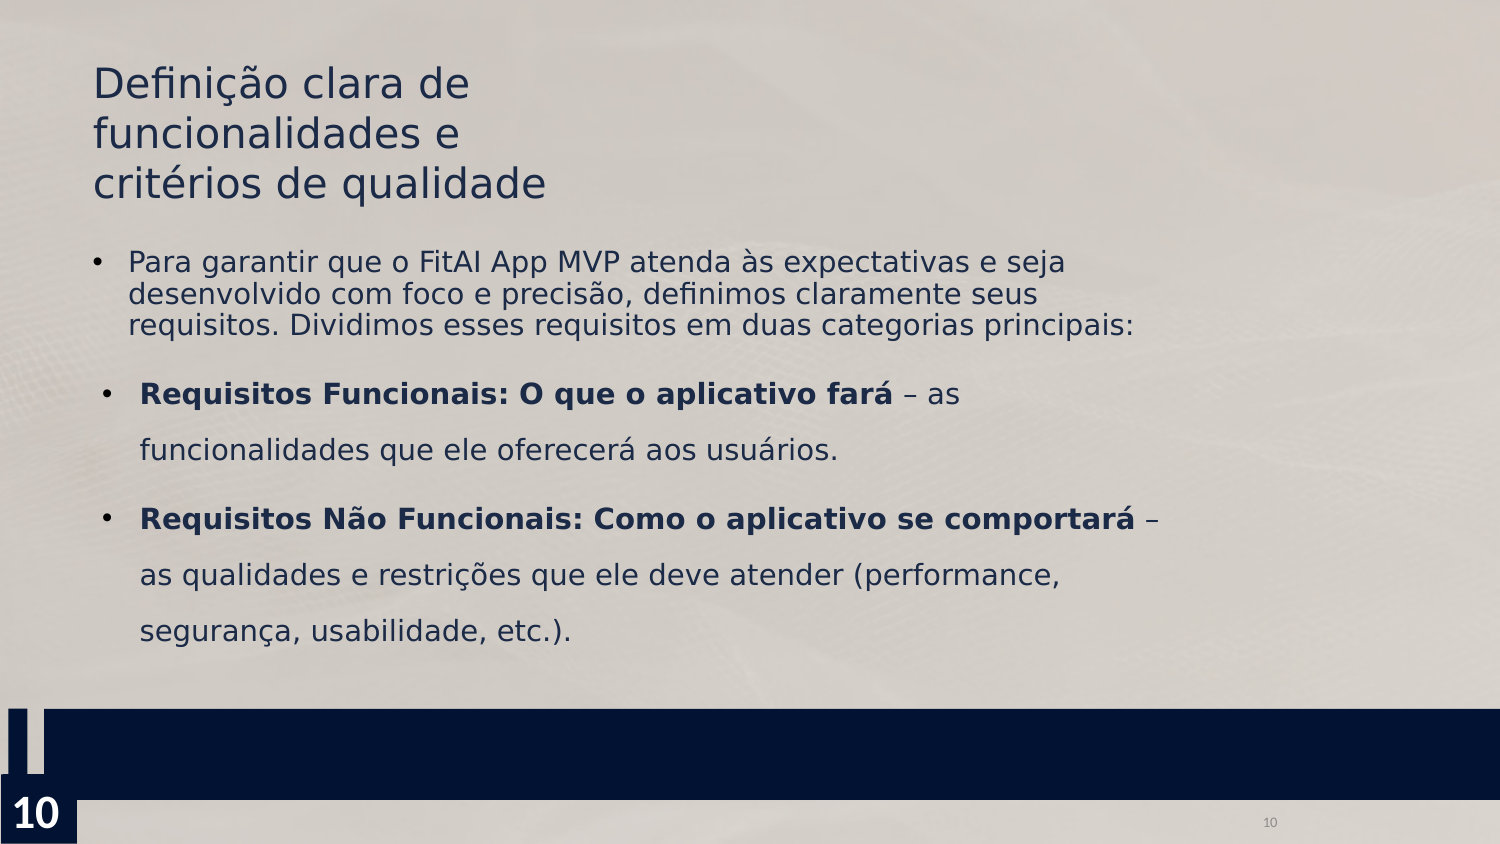

Definição clara de funcionalidades e critérios de qualidade
Para garantir que o FitAI App MVP atenda às expectativas e seja desenvolvido com foco e precisão, definimos claramente seus requisitos. Dividimos esses requisitos em duas categorias principais:
Requisitos Funcionais: O que o aplicativo fará – as funcionalidades que ele oferecerá aos usuários.
Requisitos Não Funcionais: Como o aplicativo se comportará – as qualidades e restrições que ele deve atender (performance, segurança, usabilidade, etc.).

10
10